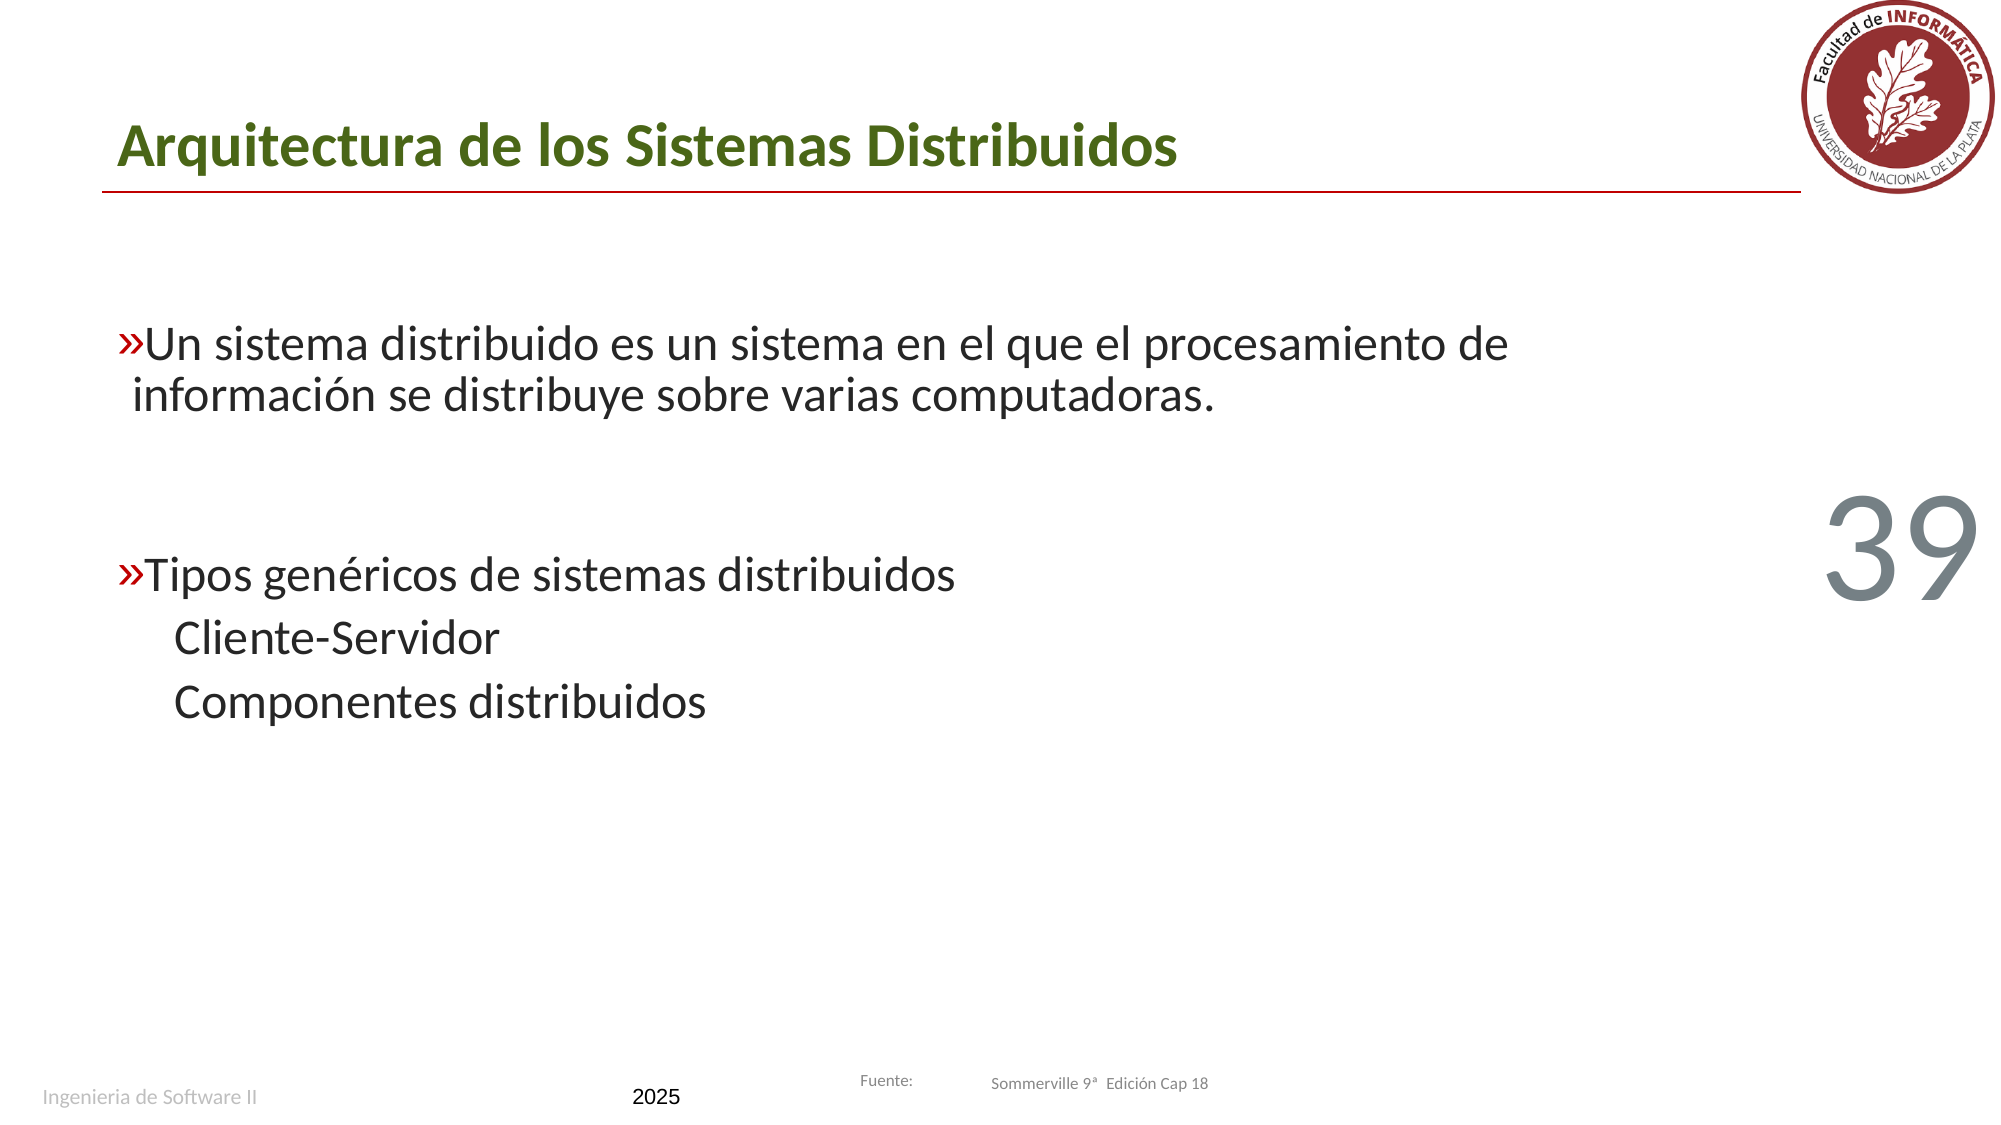

# Arquitectura de los Sistemas Distribuidos
Un sistema distribuido es un sistema en el que el procesamiento de información se distribuye sobre varias computadoras.

Tipos genéricos de sistemas distribuidos
Cliente-Servidor
Componentes distribuidos

39
Sommerville 9ª  Edición Cap 18

Ingenieria de Software II